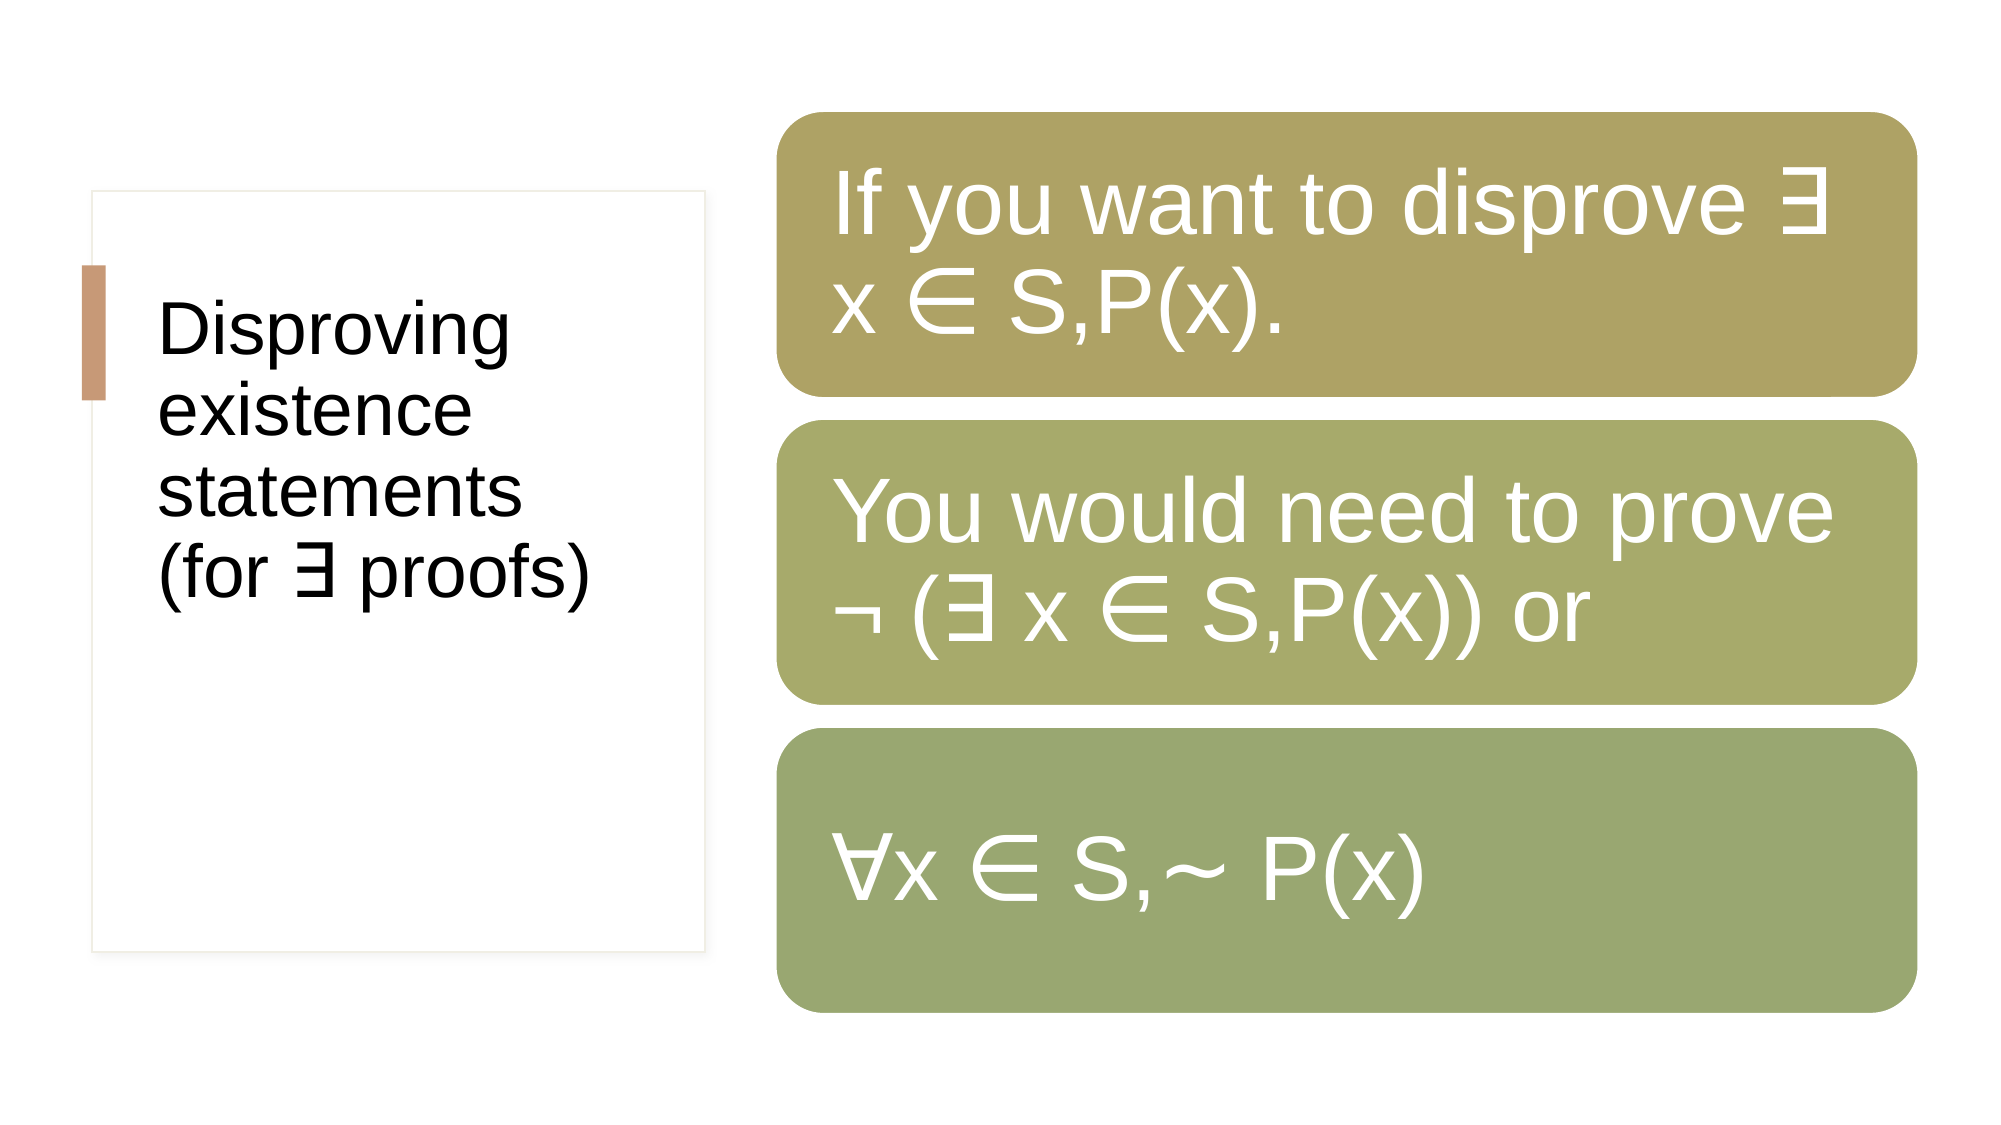

If you want to disprove ∃ x ∈ S,P(x).
You would need to prove ¬ (∃ x ∈ S,P(x)) or
∀x ∈ S,∼ P(x)

# Disproving existence statements (for ∃ proofs)